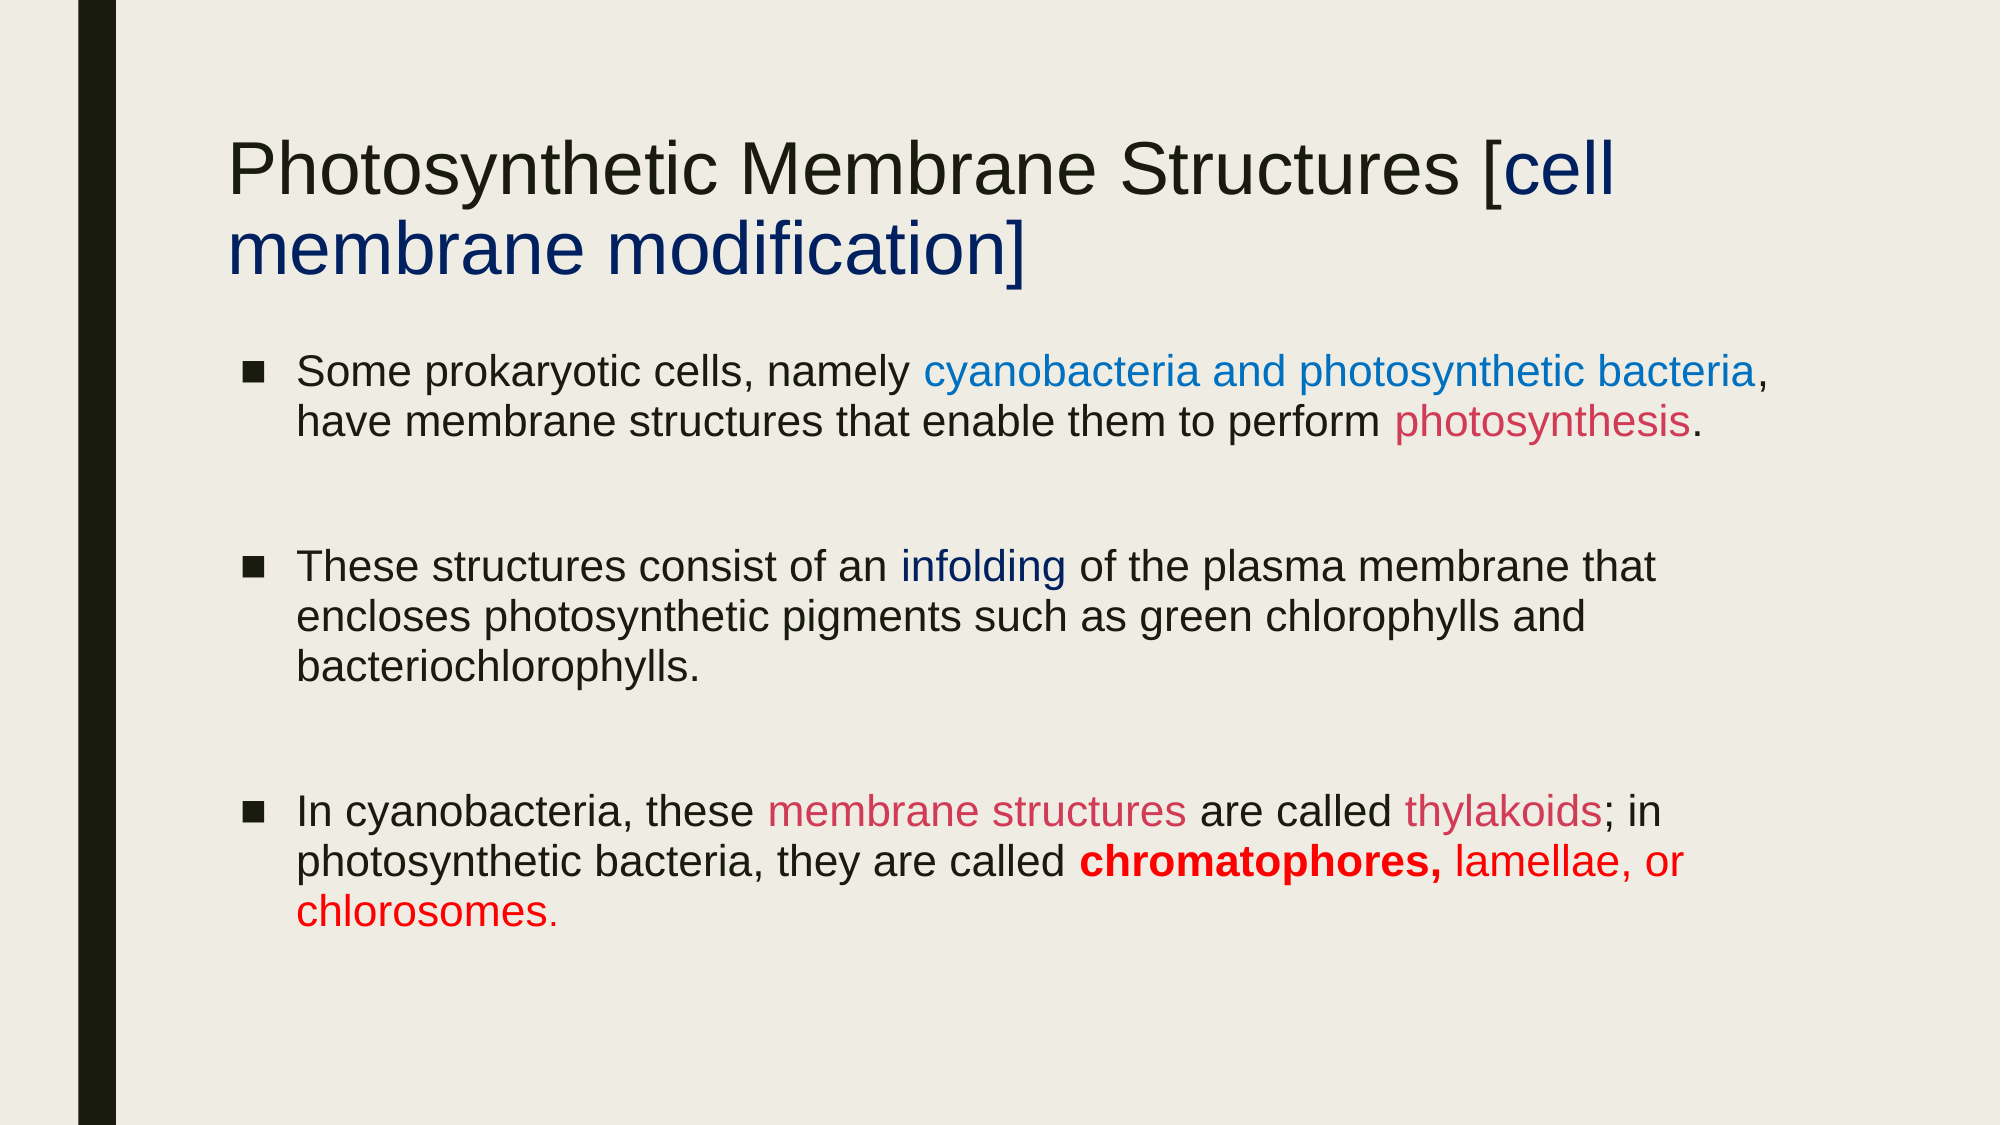

# Photosynthetic Membrane Structures [cell membrane modification]
Some prokaryotic cells, namely cyanobacteria and photosynthetic bacteria, have membrane structures that enable them to perform photosynthesis.

These structures consist of an infolding of the plasma membrane that encloses photosynthetic pigments such as green chlorophylls and bacteriochlorophylls.

In cyanobacteria, these membrane structures are called thylakoids; in photosynthetic bacteria, they are called chromatophores, lamellae, or chlorosomes.